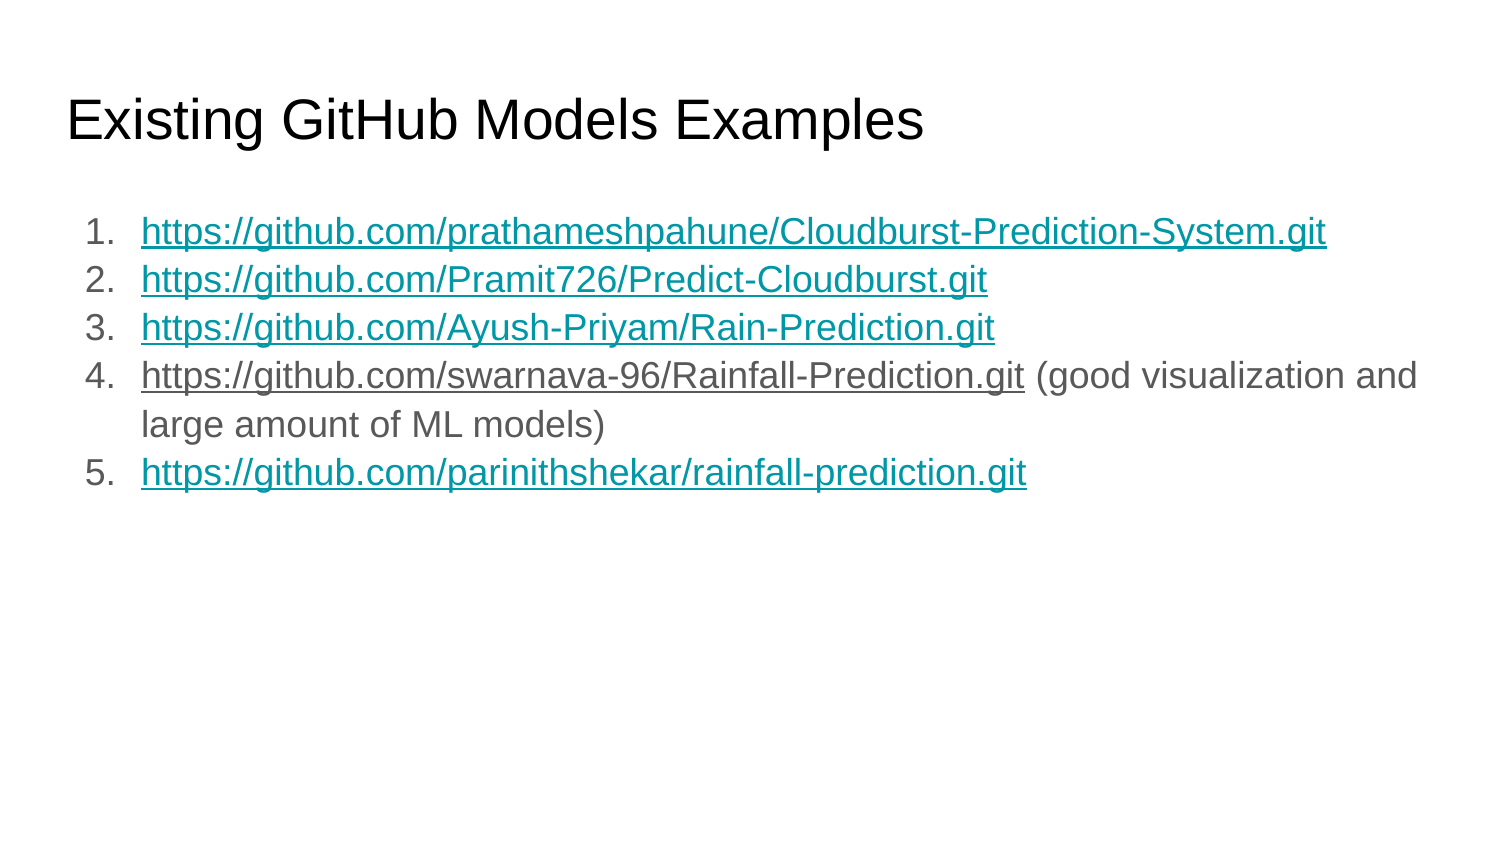

# Existing GitHub Models Examples
https://github.com/prathameshpahune/Cloudburst-Prediction-System.git
https://github.com/Pramit726/Predict-Cloudburst.git
https://github.com/Ayush-Priyam/Rain-Prediction.git
https://github.com/swarnava-96/Rainfall-Prediction.git (good visualization and large amount of ML models)
https://github.com/parinithshekar/rainfall-prediction.git